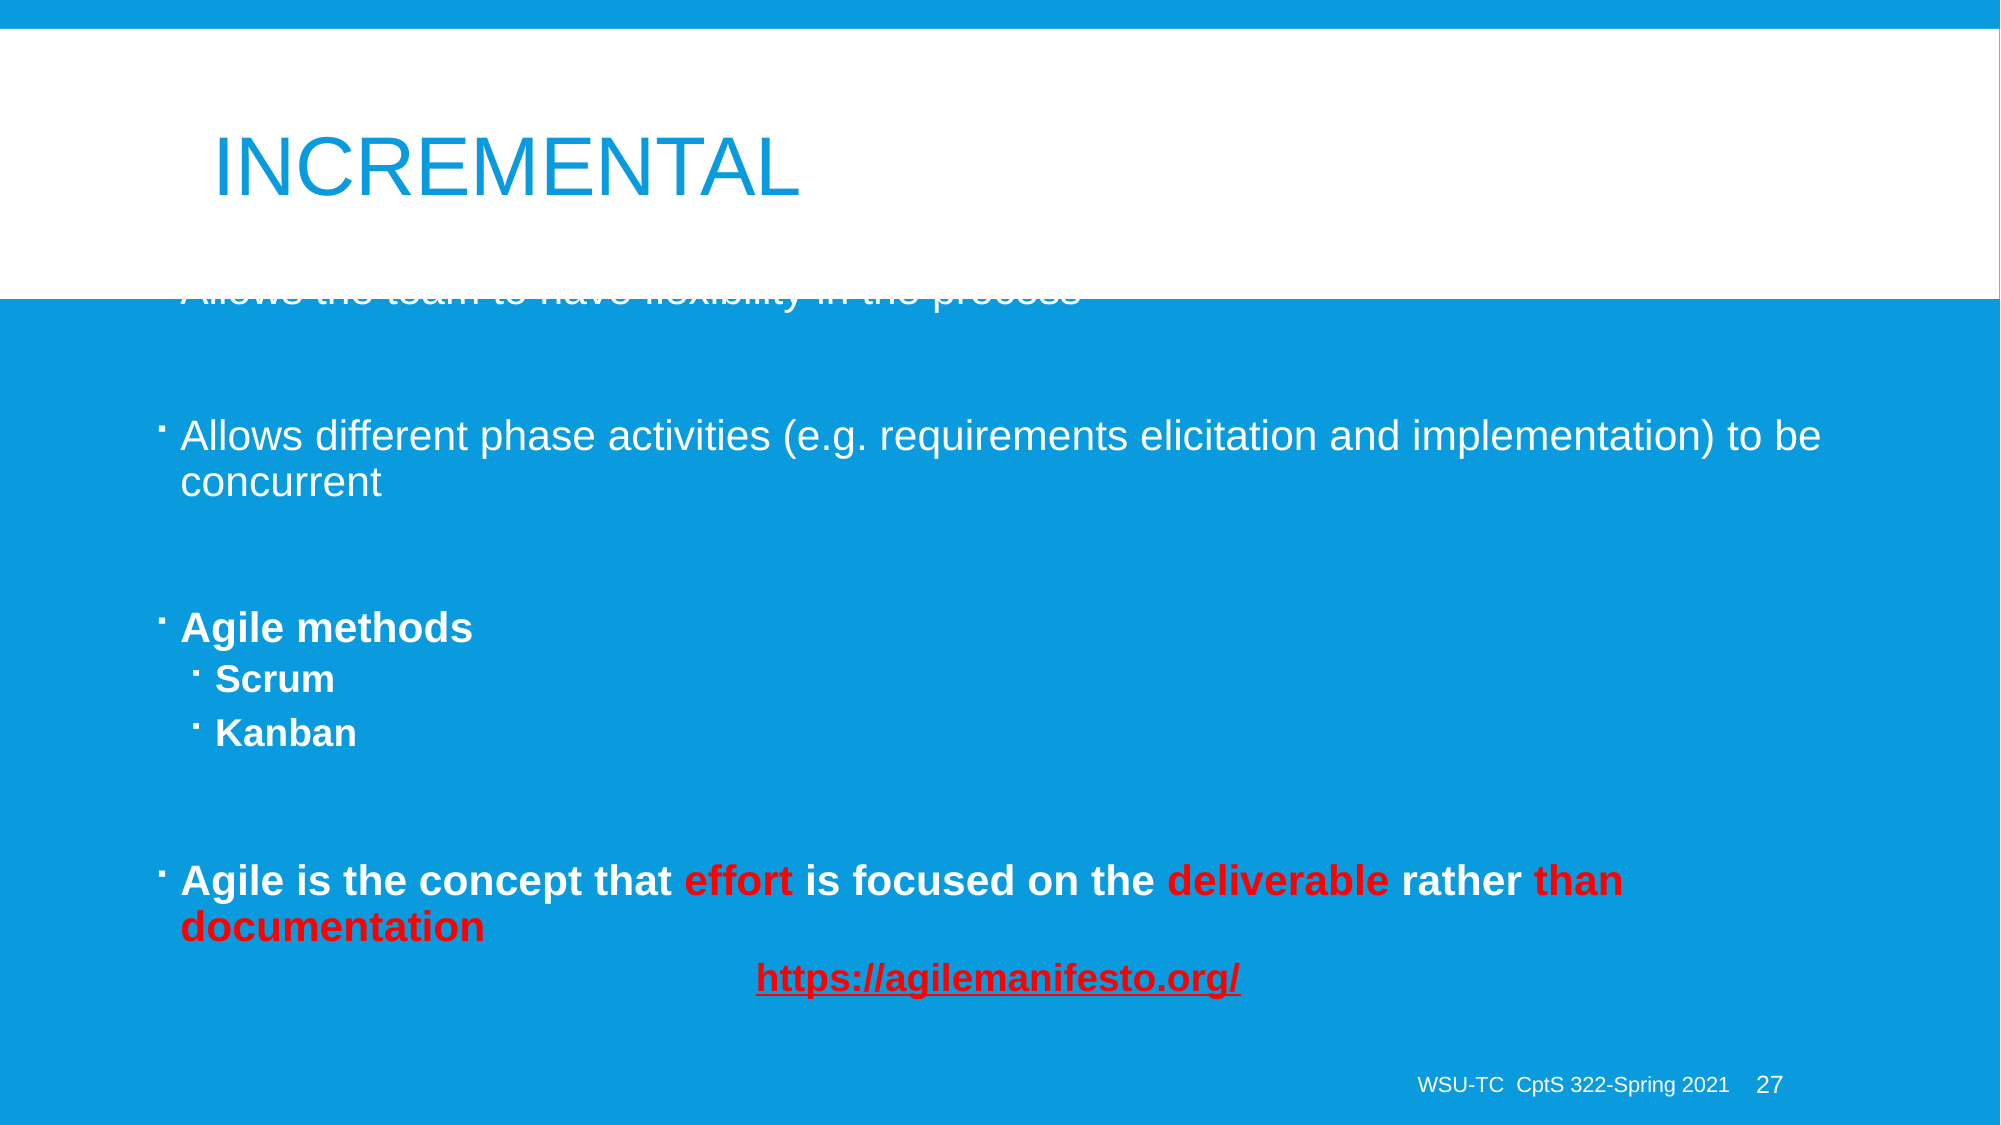

# Incremental
Allows the team to have flexibility in the process

Allows different phase activities (e.g. requirements elicitation and implementation) to be concurrent

Agile methods
Scrum
Kanban

Agile is the concept that effort is focused on the deliverable rather than documentation
https://agilemanifesto.org/
WSU-TC  CptS 322-Spring 2021
27